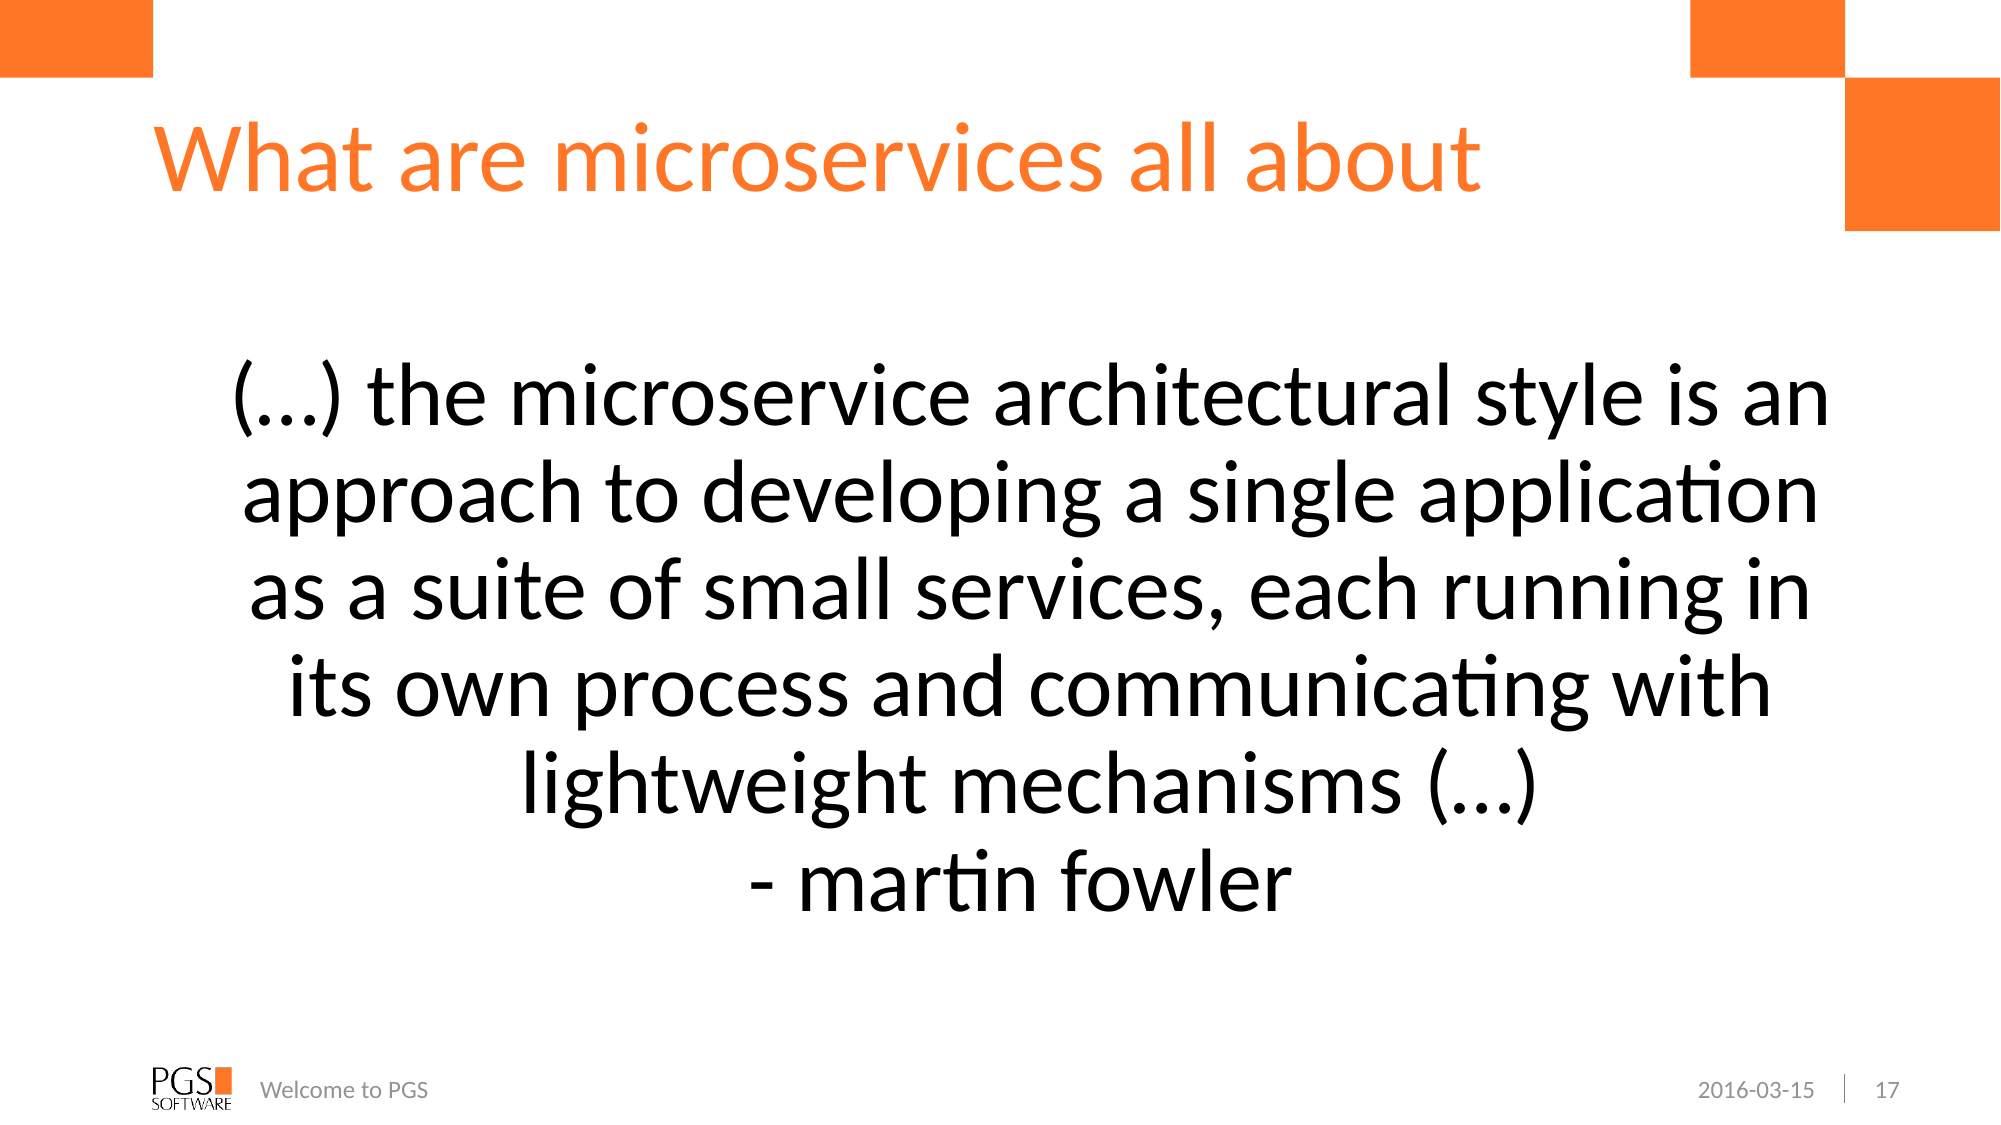

# What are microservices all about
(…) the microservice architectural style is an approach to developing a single application as a suite of small services, each running in its own process and communicating with lightweight mechanisms (…)
- martin fowler
Welcome to PGS
2016-03-15
17